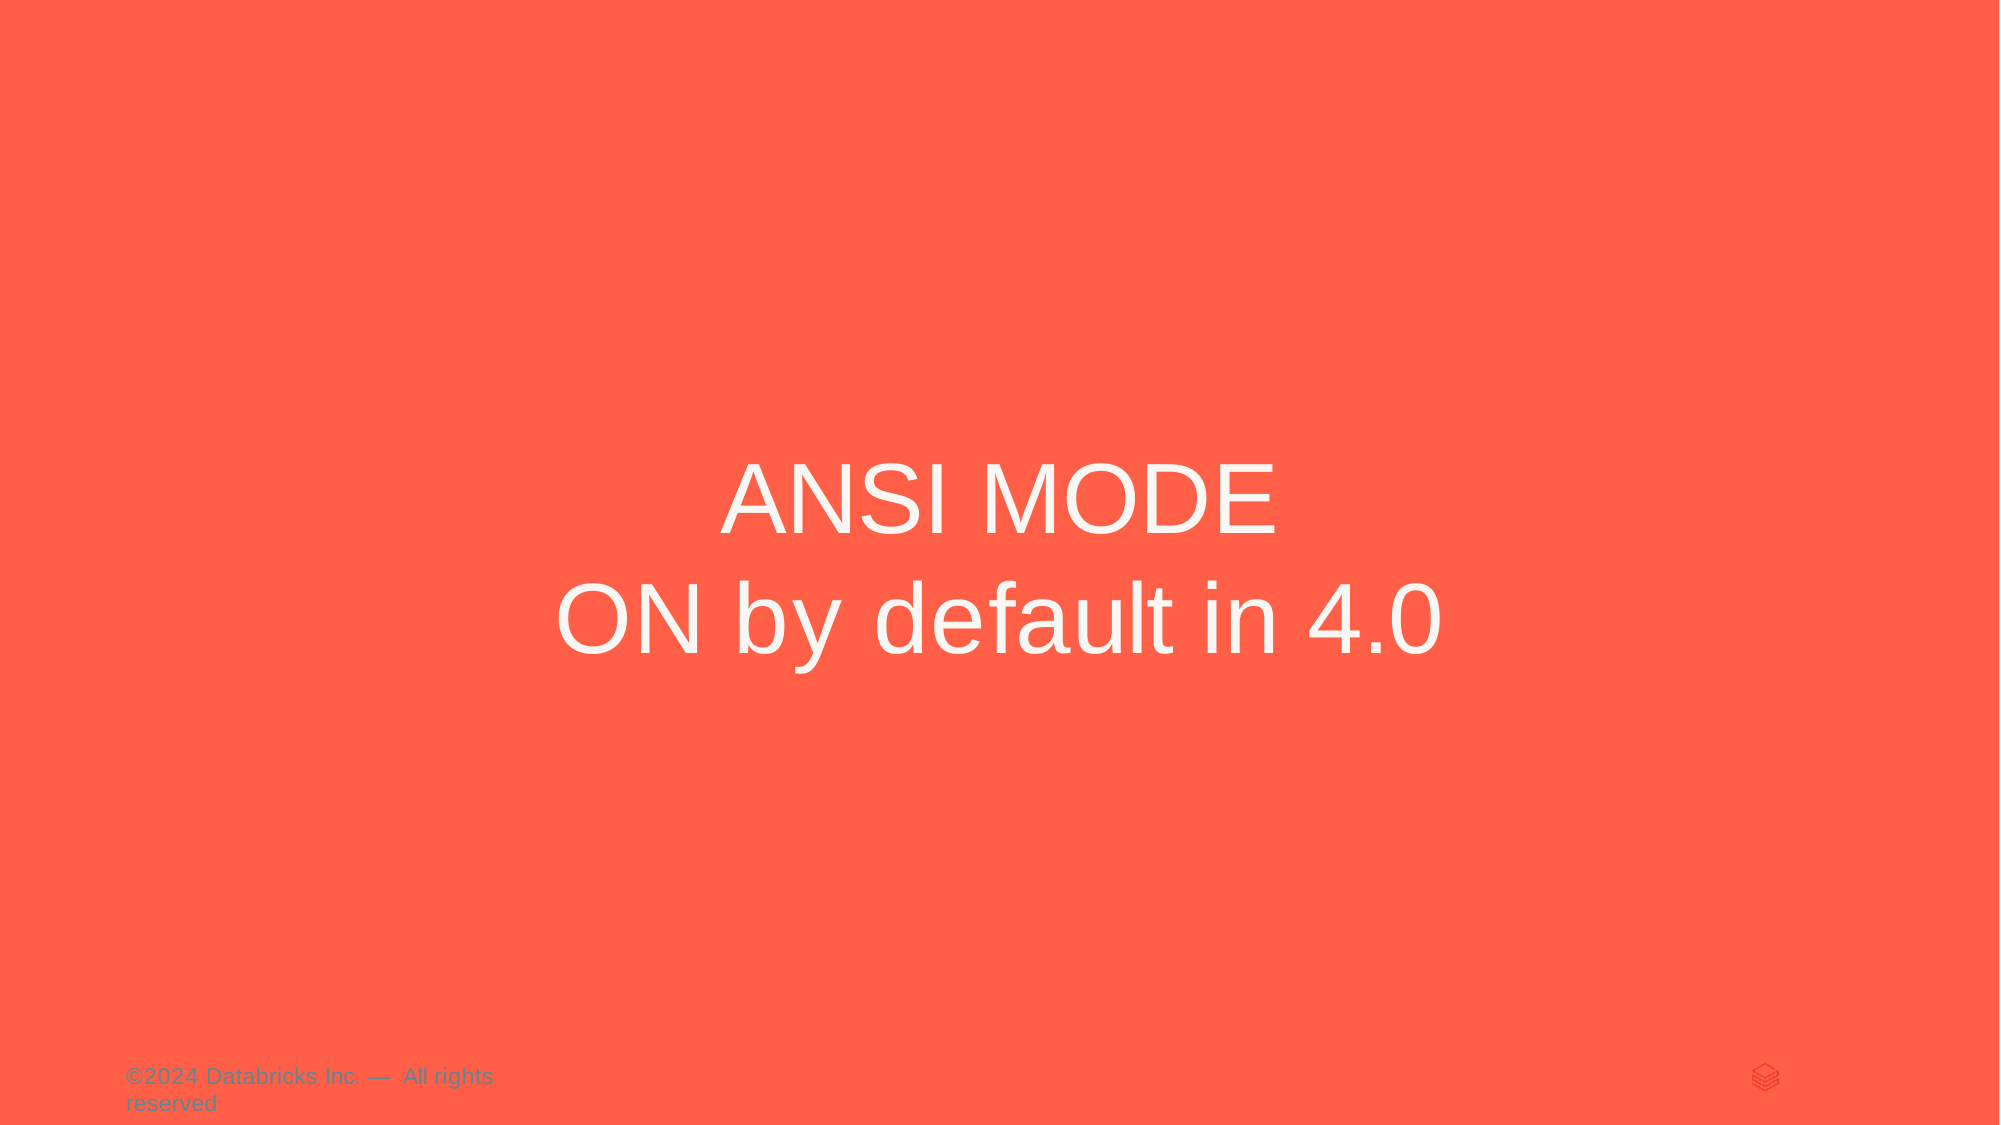

# ANSI MODE
ON by default in 4.0
©2024 Databricks Inc. — All rights reserved